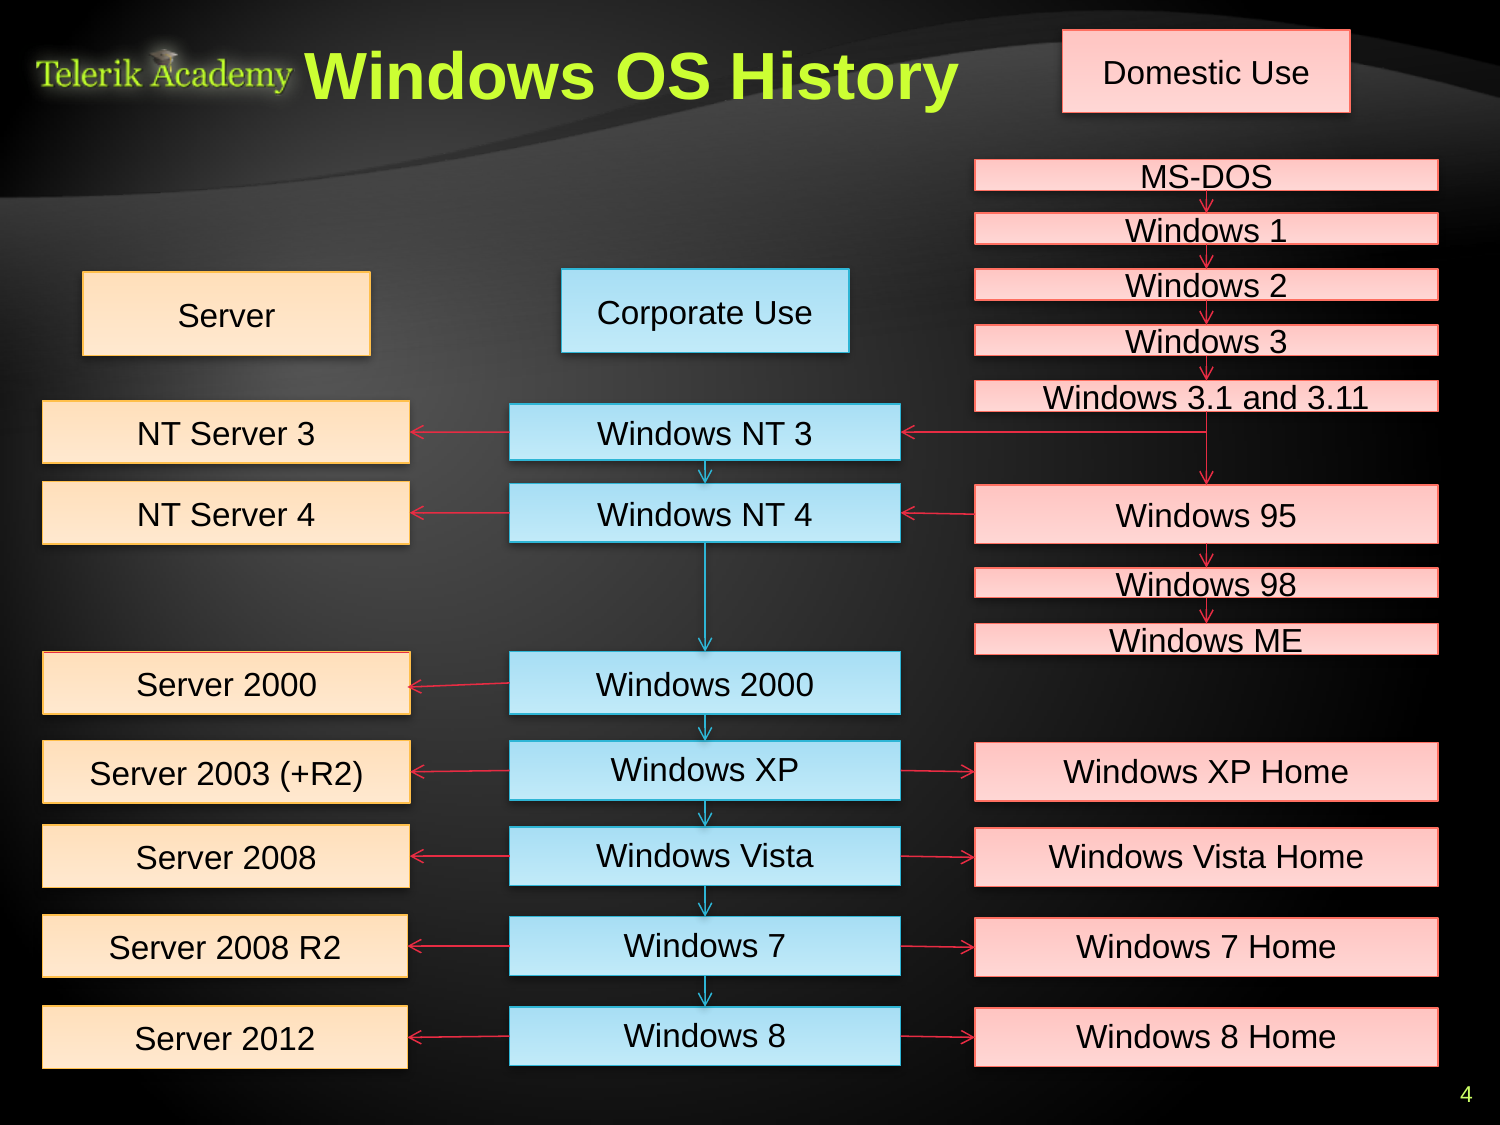

# Windows OS History
Domestic Use
MS-DOS
Windows 1
Corporate Use
Windows 2
Server
Windows 3
Windows 3.1 and 3.11
NT Server 3
Windows NT 3
NT Server 4
Windows NT 4
Windows 95
Windows 98
Windows ME
Server 2000
Windows 2000
Server 2003 (+R2)
Windows XP
Windows XP Home
Server 2008
Windows Vista
Windows Vista Home
Server 2008 R2
Windows 7
Windows 7 Home
Server 2012
Windows 8
Windows 8 Home
4